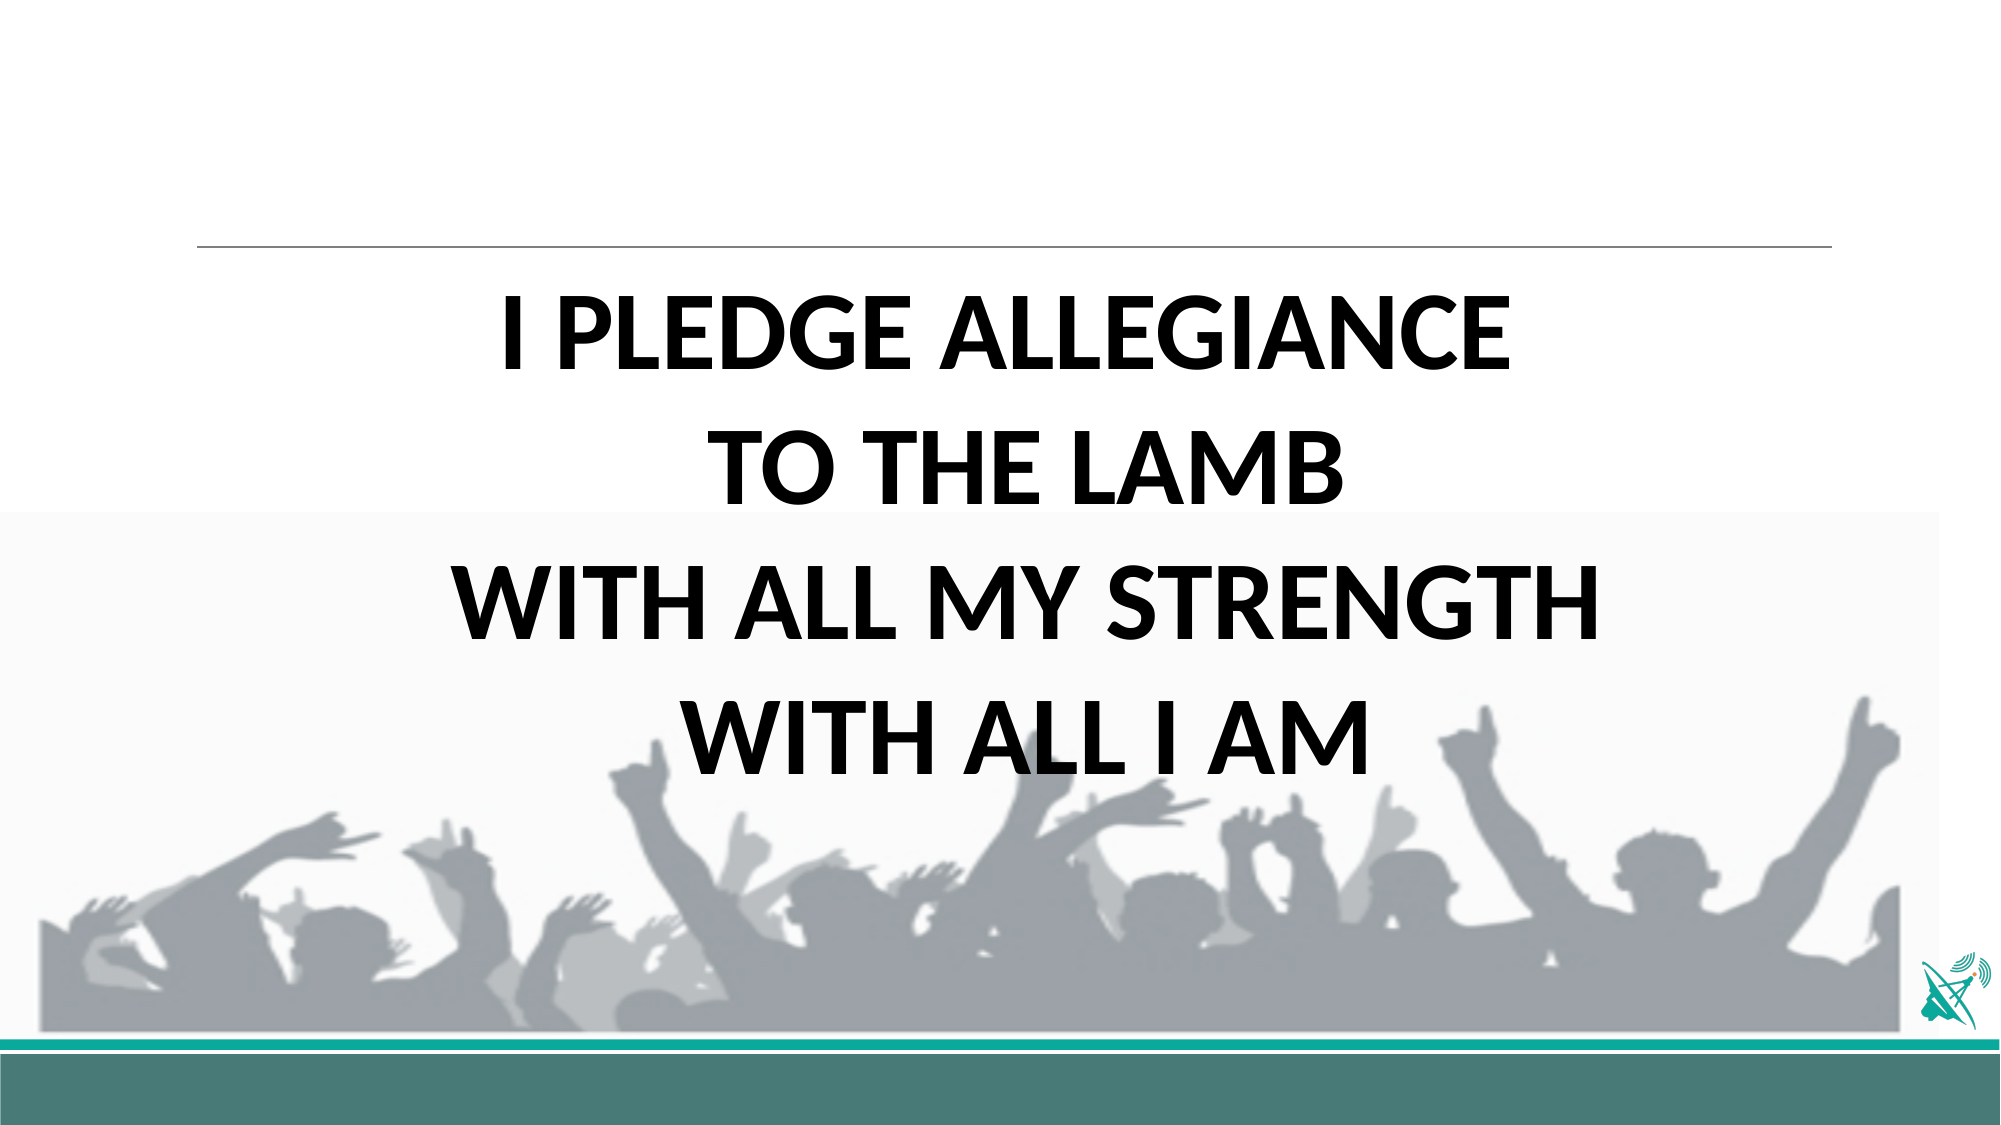

I PLEDGE ALLEGIANCE
TO THE LAMB
WITH ALL MY STRENGTH
WITH ALL I AM